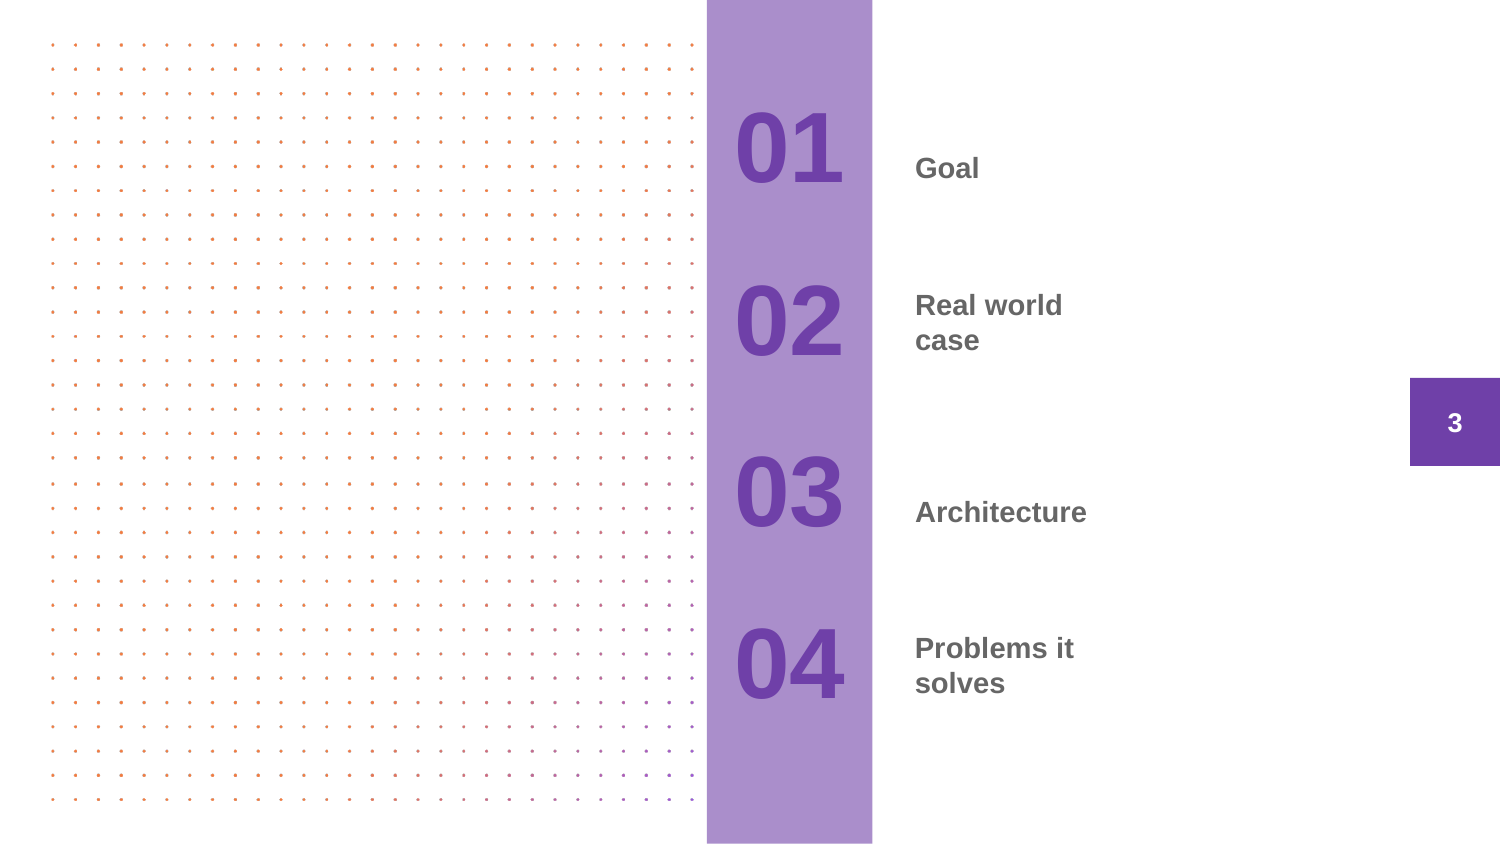

# 01
Goal
02
Real world case
3
03
Architecture
04
Problems it solves